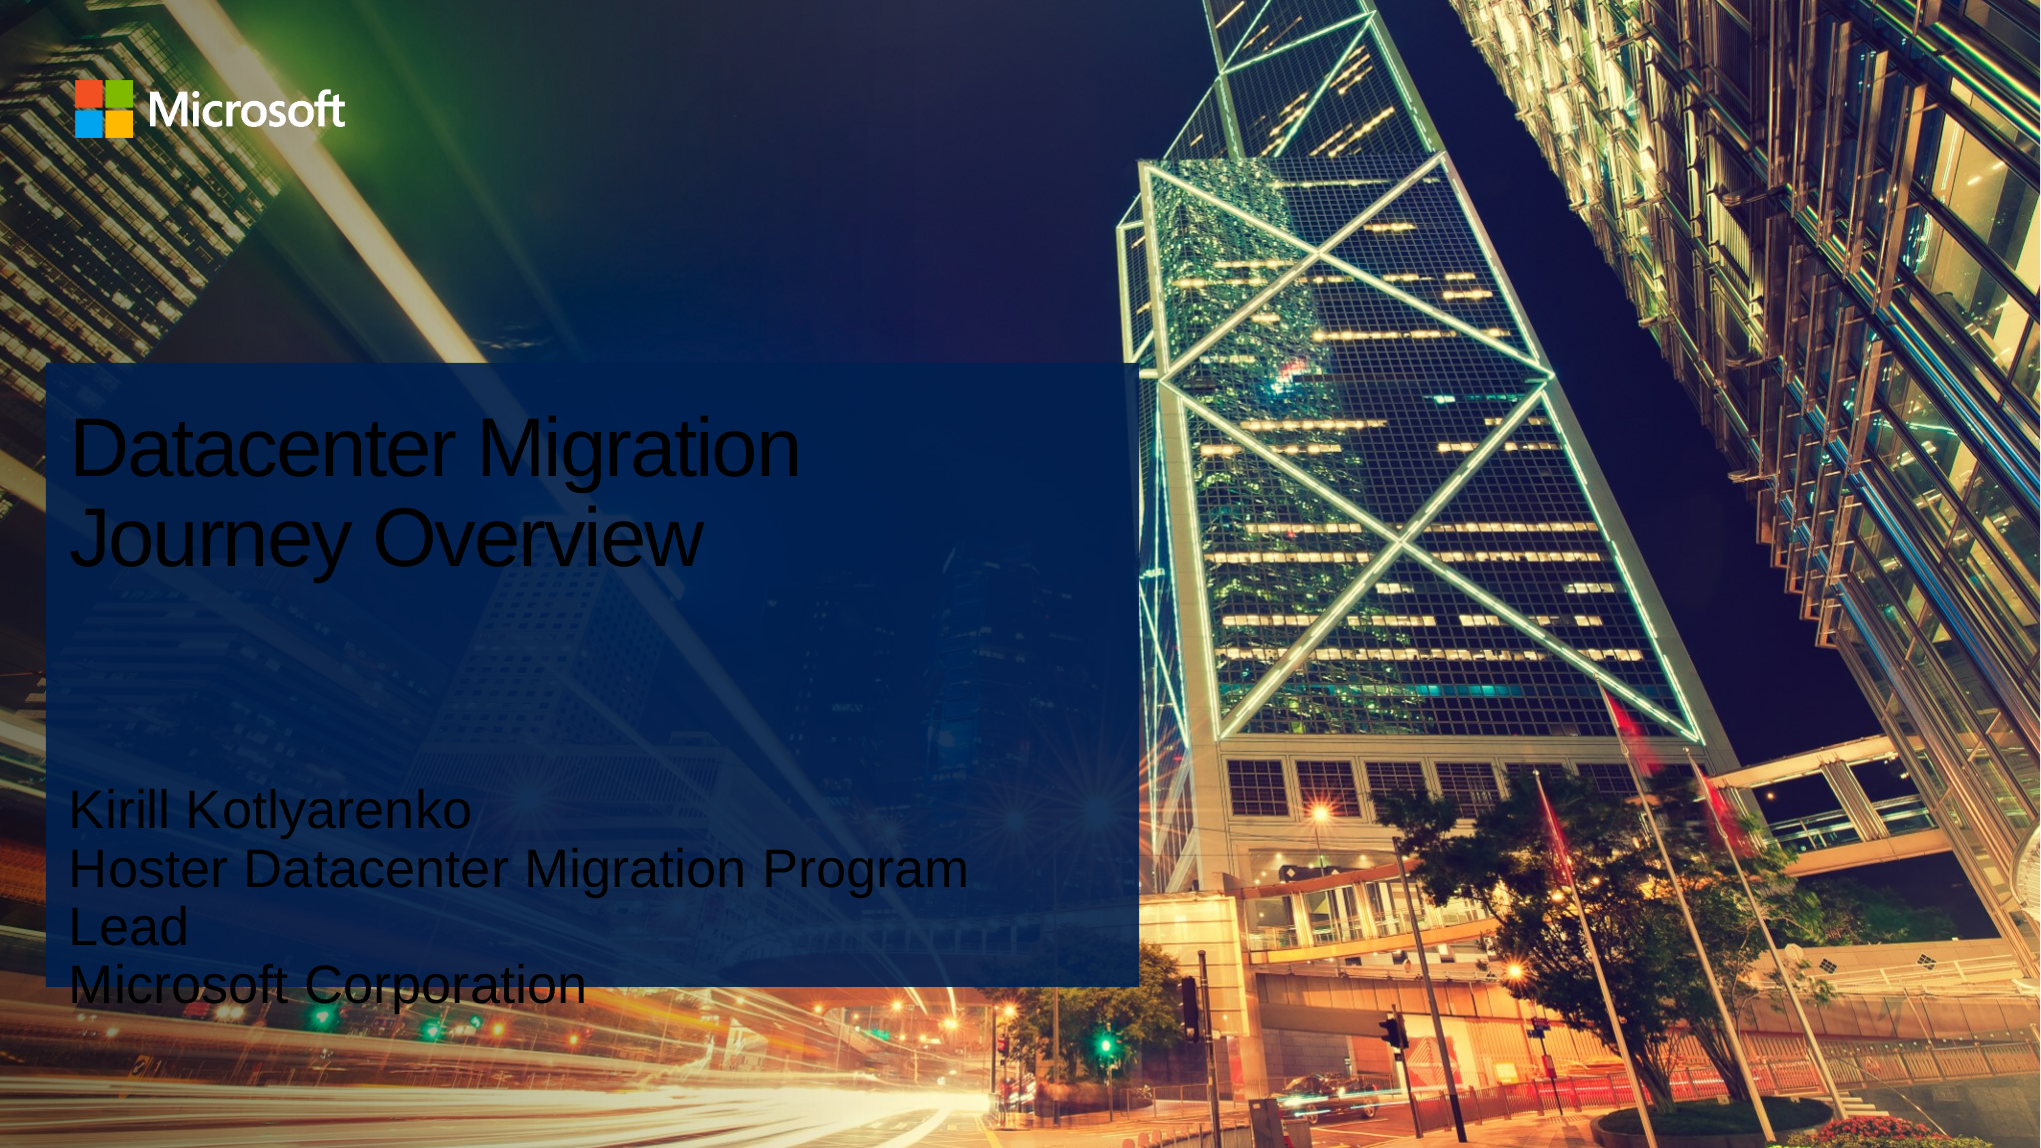

# Datacenter Migration Journey Overview
Kirill Kotlyarenko
Hoster Datacenter Migration Program Lead
Microsoft Corporation